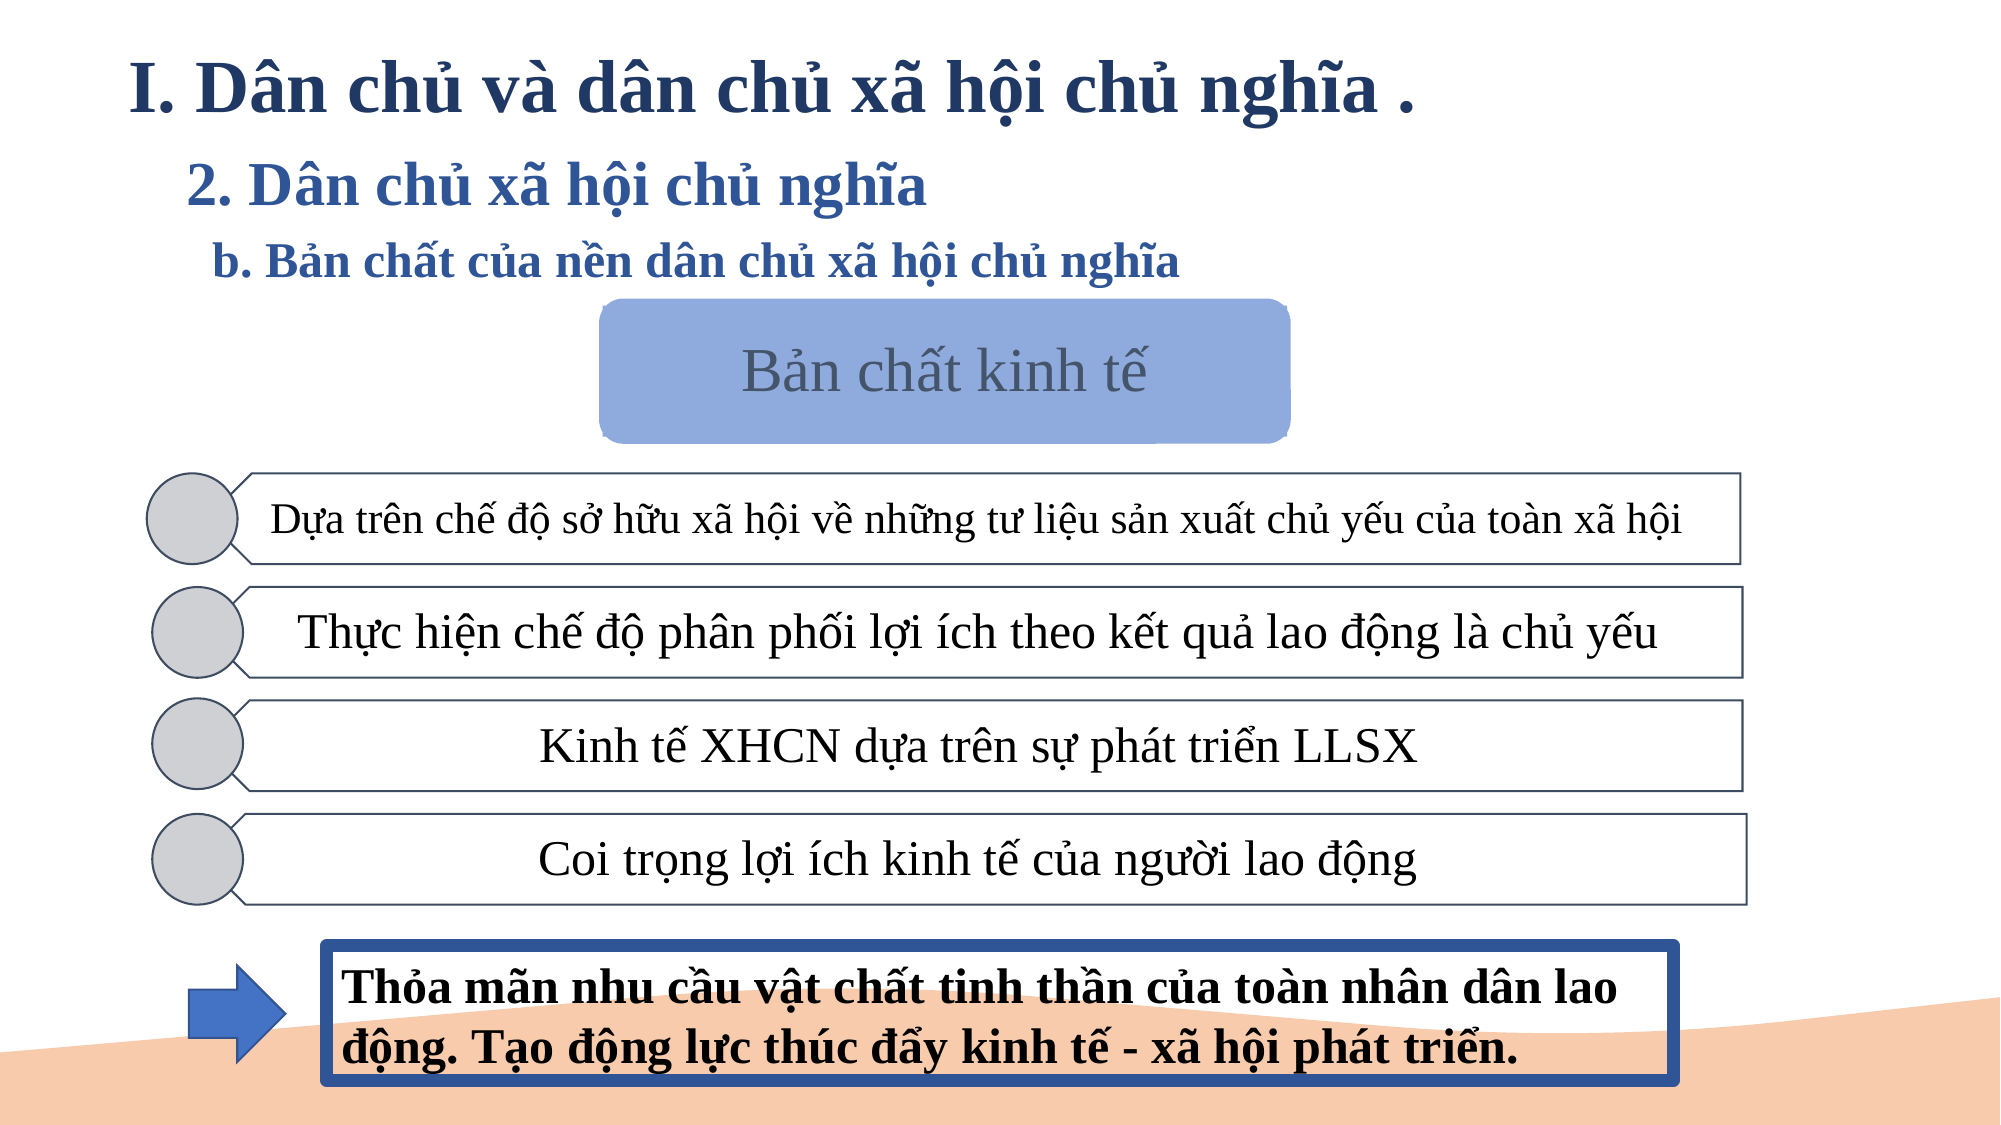

I. Dân chủ và dân chủ xã hội chủ nghĩa .
2. Dân chủ xã hội chủ nghĩa
b. Bản chất của nền dân chủ xã hội chủ nghĩa

Bản chất kinh tế
Dựa trên chế độ sở hữu xã hội về những tư liệu sản xuất chủ yếu của toàn xã hội
Thực hiện chế độ phân phối lợi ích theo kết quả lao động là chủ yếu
Kinh tế XHCN dựa trên sự phát triển LLSX
Coi trọng lợi ích kinh tế của người lao động
Thỏa mãn nhu cầu vật chất tinh thần của toàn nhân dân lao động. Tạo động lực thúc đẩy kinh tế - xã hội phát triển.